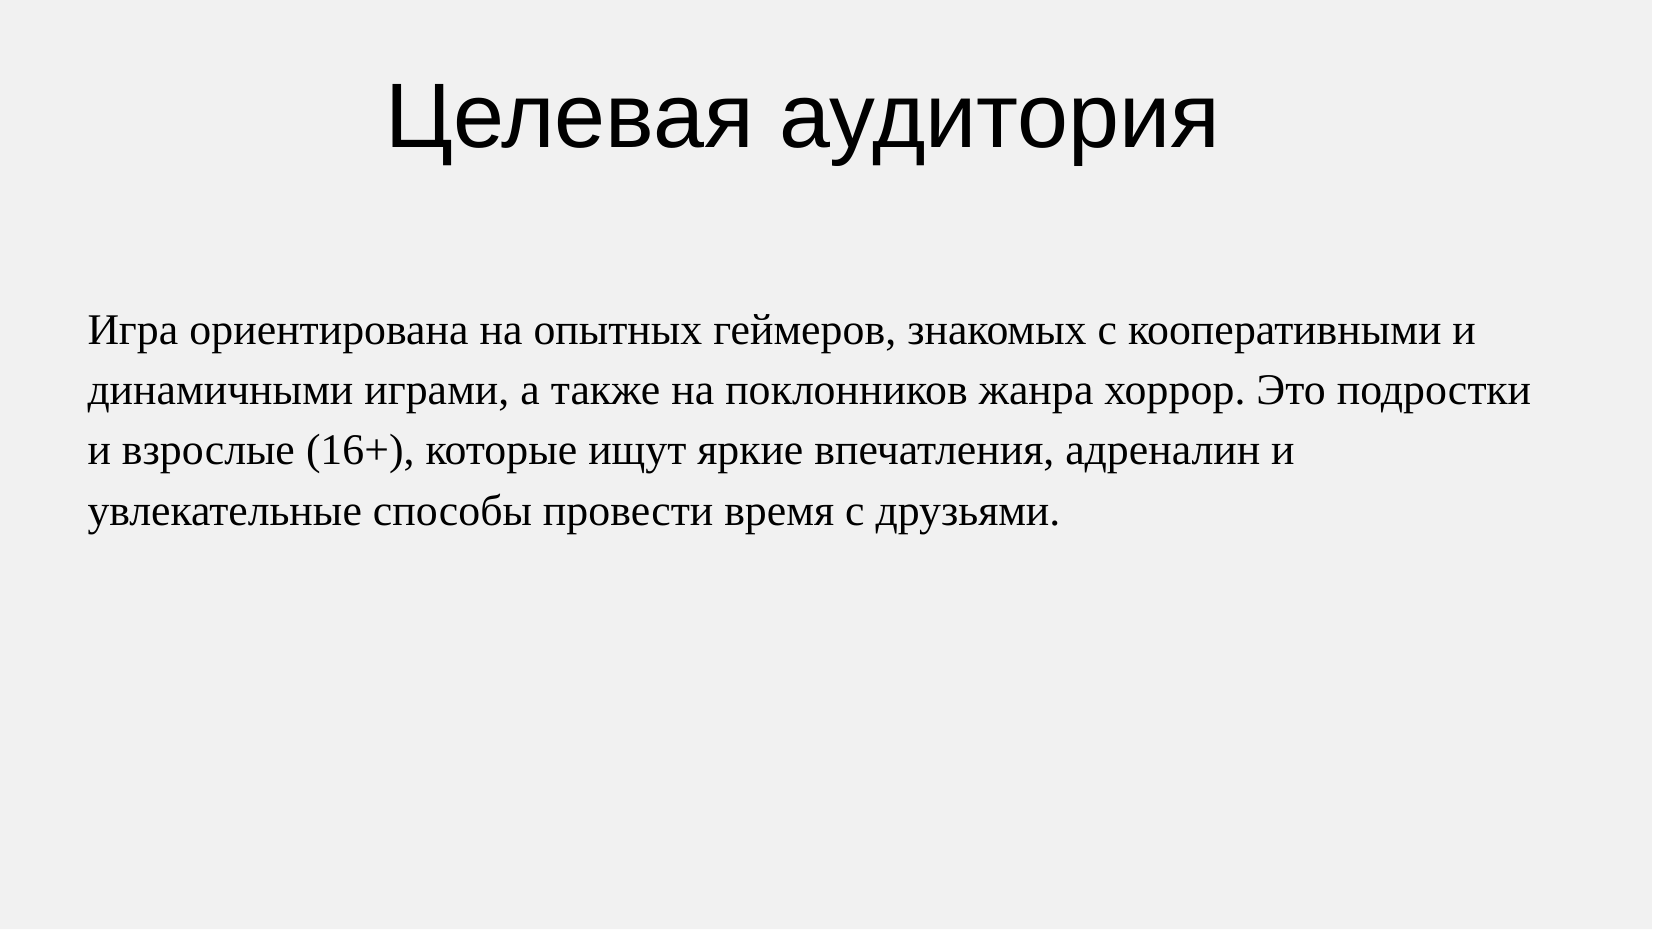

Целевая аудитория
Игра ориентирована на опытных геймеров, знакомых с кооперативными и динамичными играми, а также на поклонников жанра хоррор. Это подростки и взрослые (16+), которые ищут яркие впечатления, адреналин и увлекательные способы провести время с друзьями.